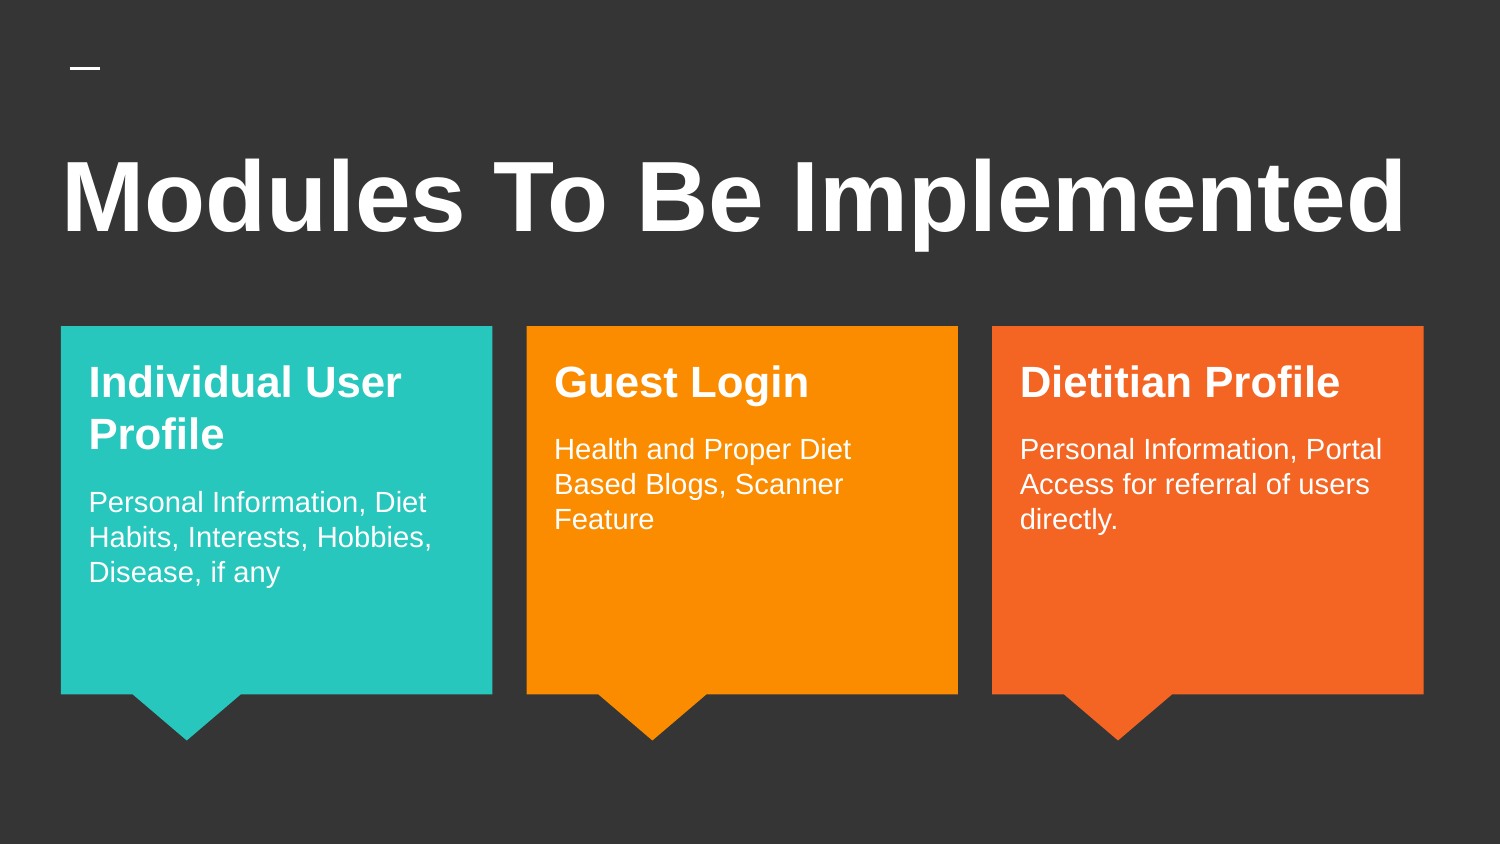

# Modules To Be Implemented

Individual User Profile
Personal Information, Diet Habits, Interests, Hobbies, Disease, if any

Guest Login
Health and Proper Diet Based Blogs, Scanner Feature
Dietitian Profile
Personal Information, Portal Access for referral of users directly.